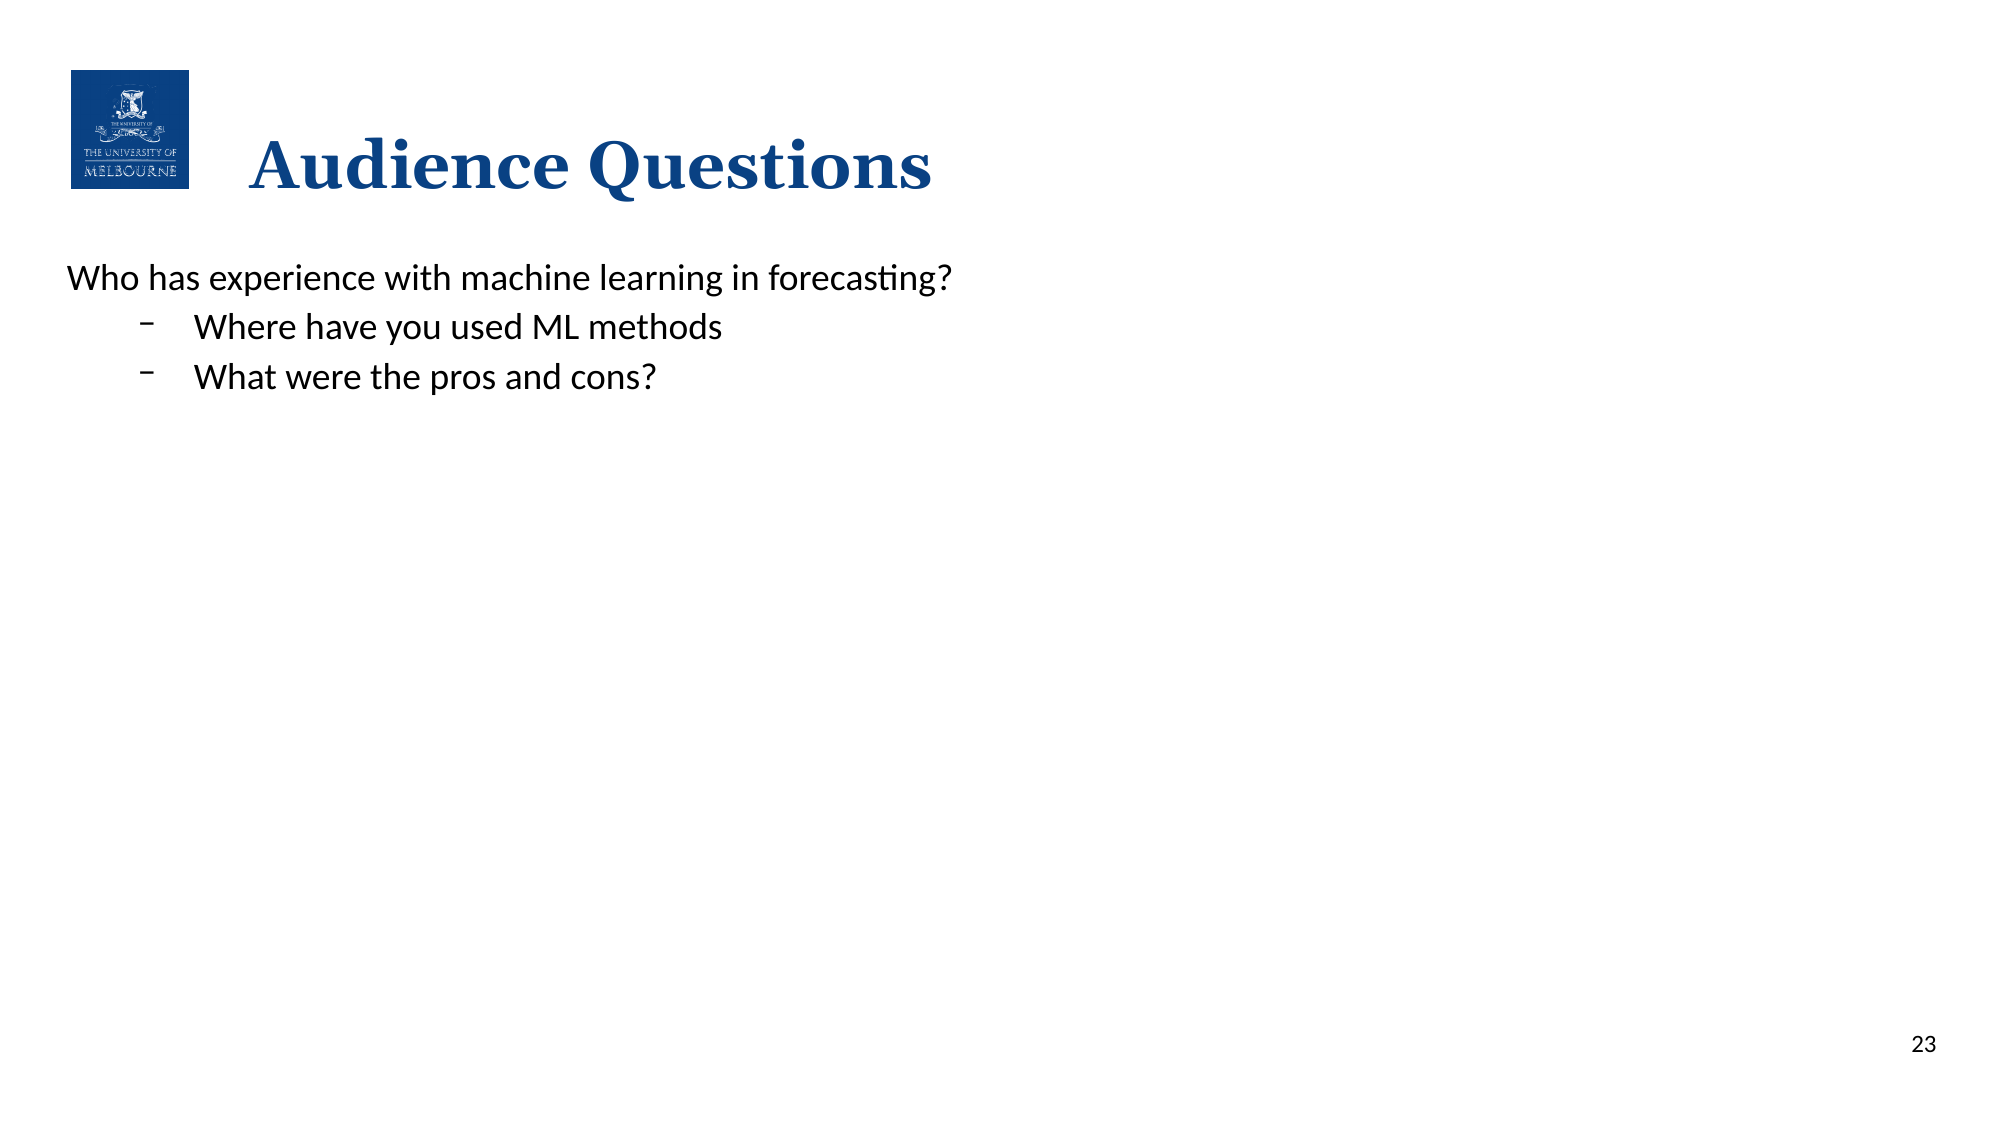

# Audience Questions
Who has experience with machine learning in forecasting?
Where have you used ML methods
What were the pros and cons?

23